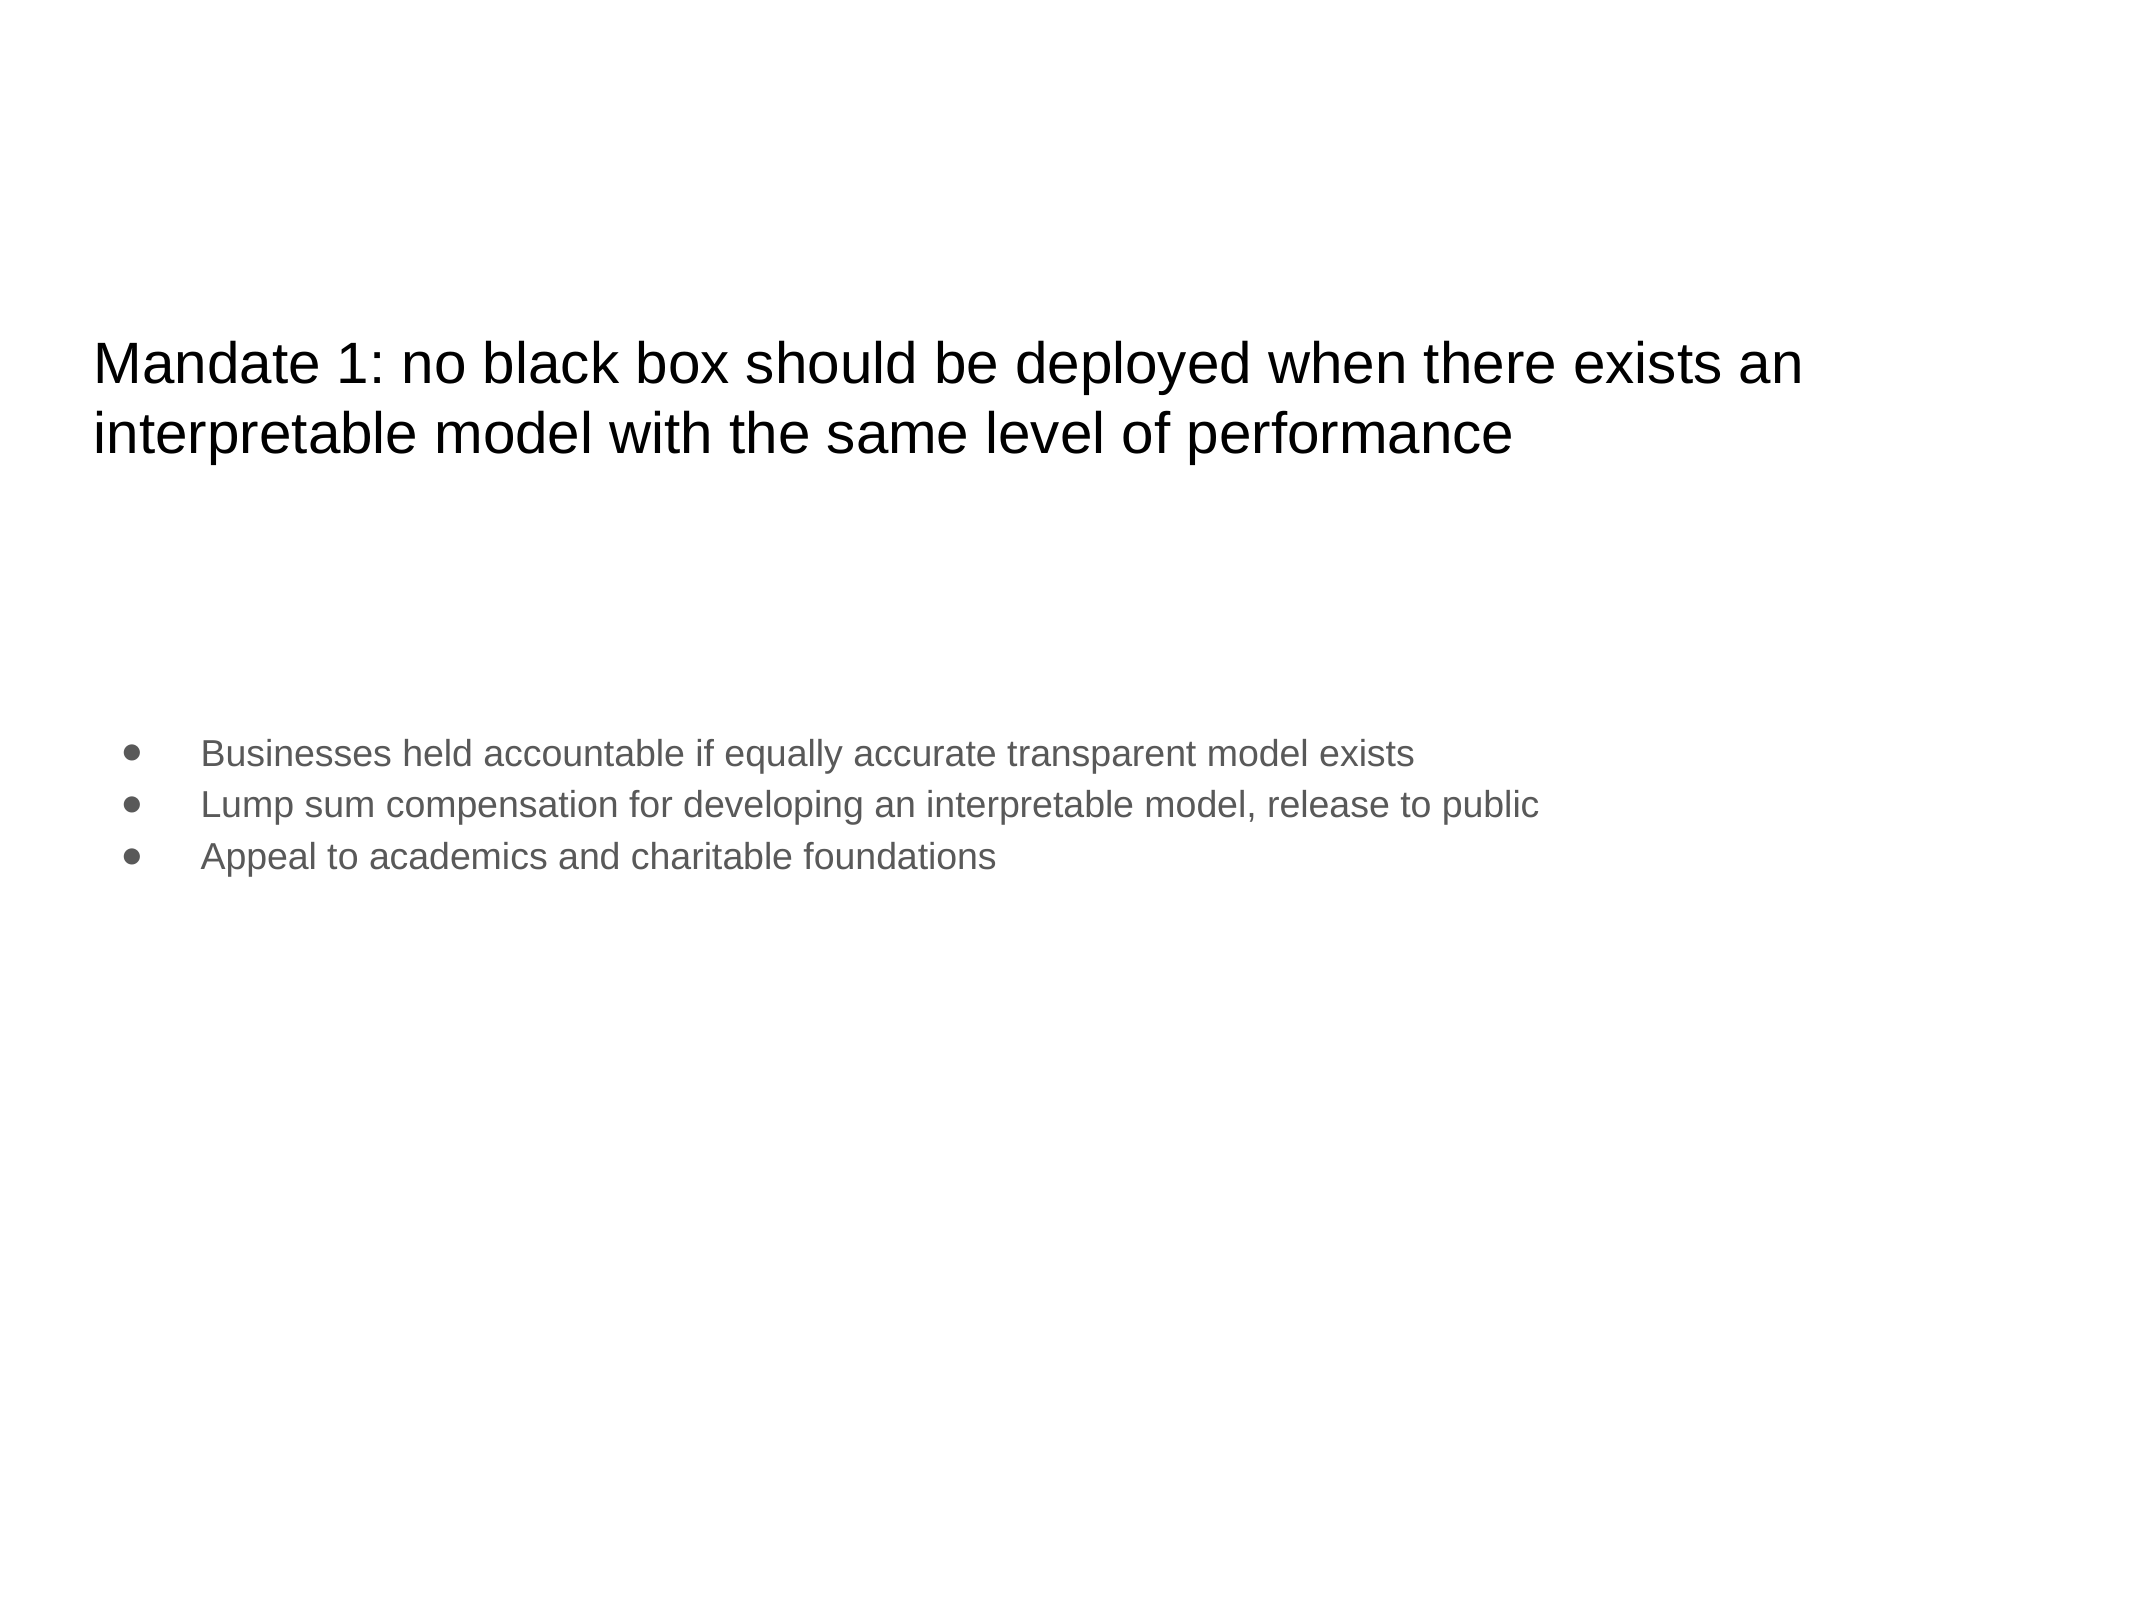

# Mandate 1: no black box should be deployed when there exists an interpretable model with the same level of performance
Businesses held accountable if equally accurate transparent model exists
Lump sum compensation for developing an interpretable model, release to public
Appeal to academics and charitable foundations